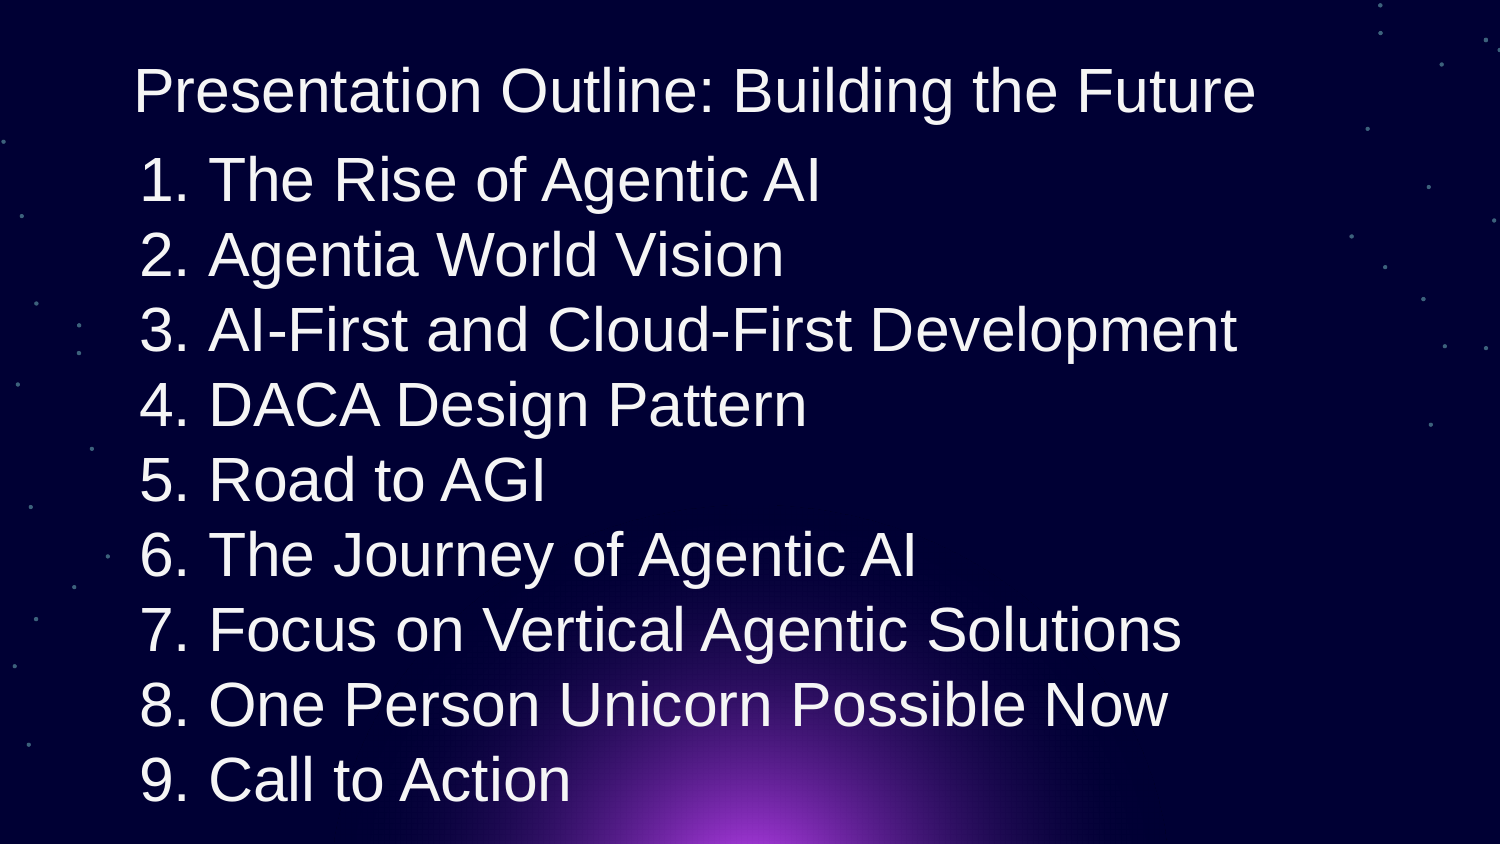

# Presentation Outline: Building the Future
The Rise of Agentic AI
Agentia World Vision
AI-First and Cloud-First Development
DACA Design Pattern
Road to AGI
The Journey of Agentic AI
Focus on Vertical Agentic Solutions
One Person Unicorn Possible Now
Call to Action